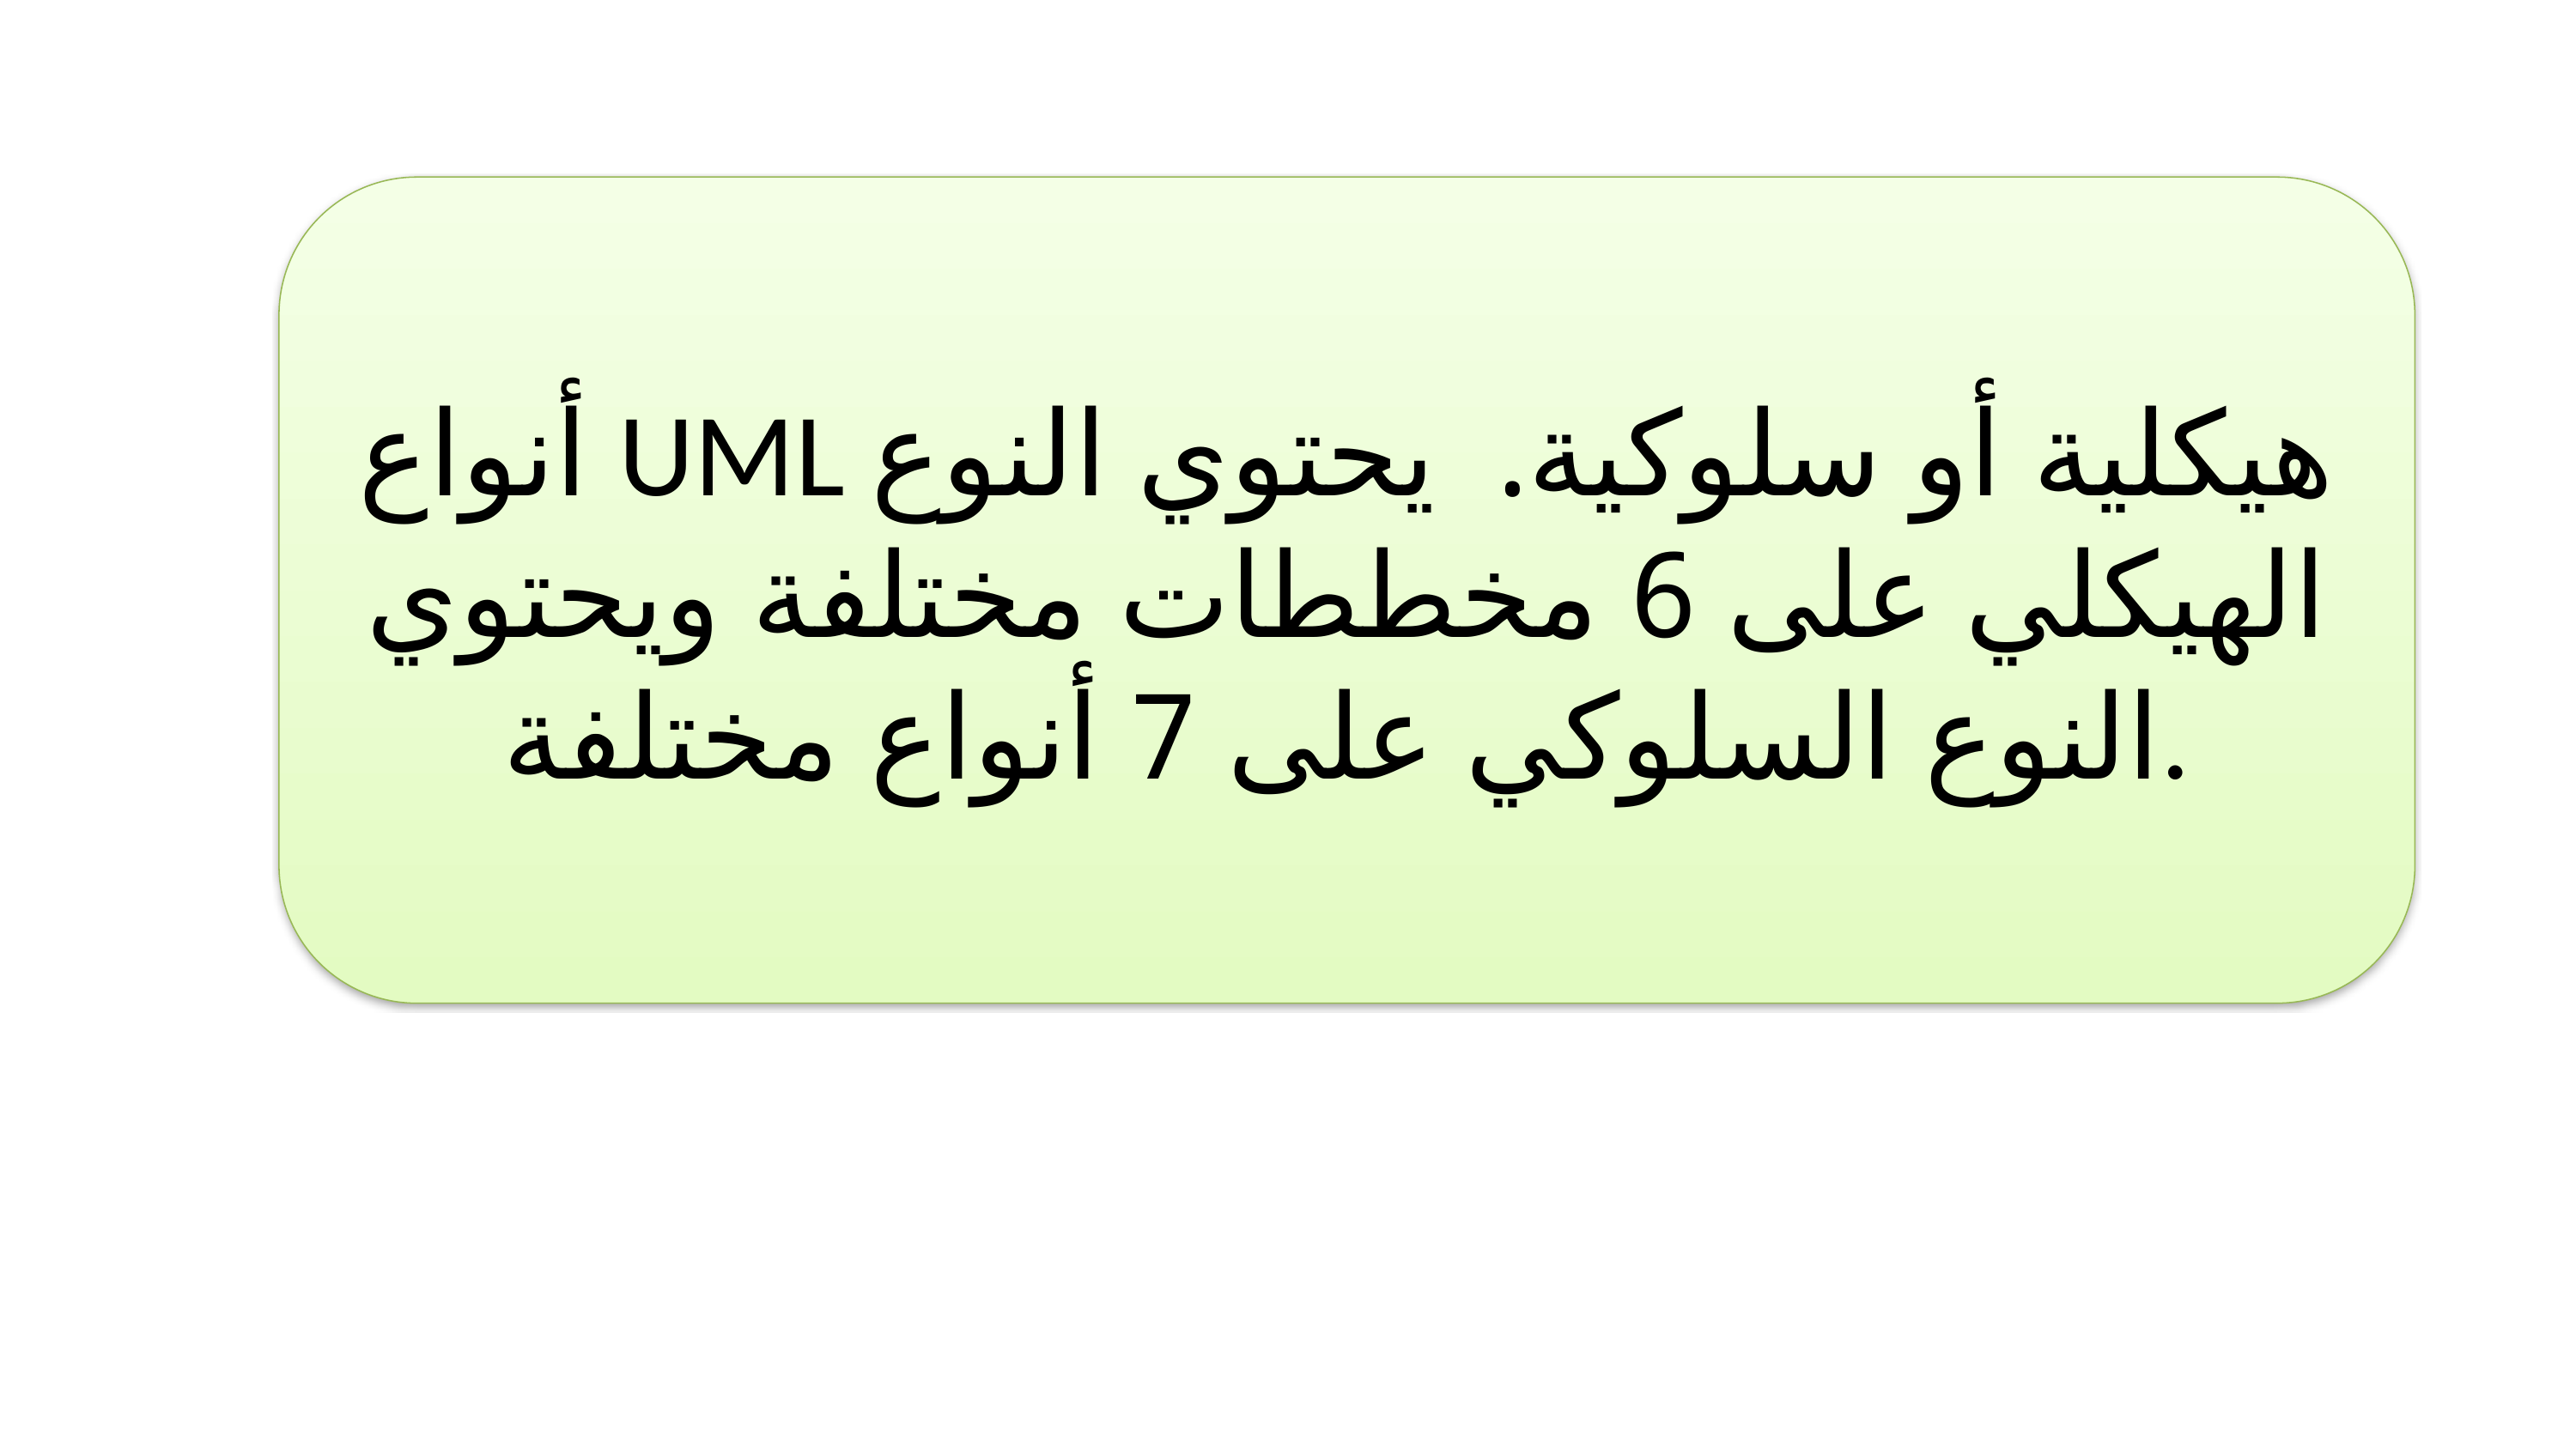

أنواع UML هيكلية أو سلوكية.  يحتوي النوع الهيكلي على 6 مخططات مختلفة ويحتوي النوع السلوكي على 7 أنواع مختلفة.